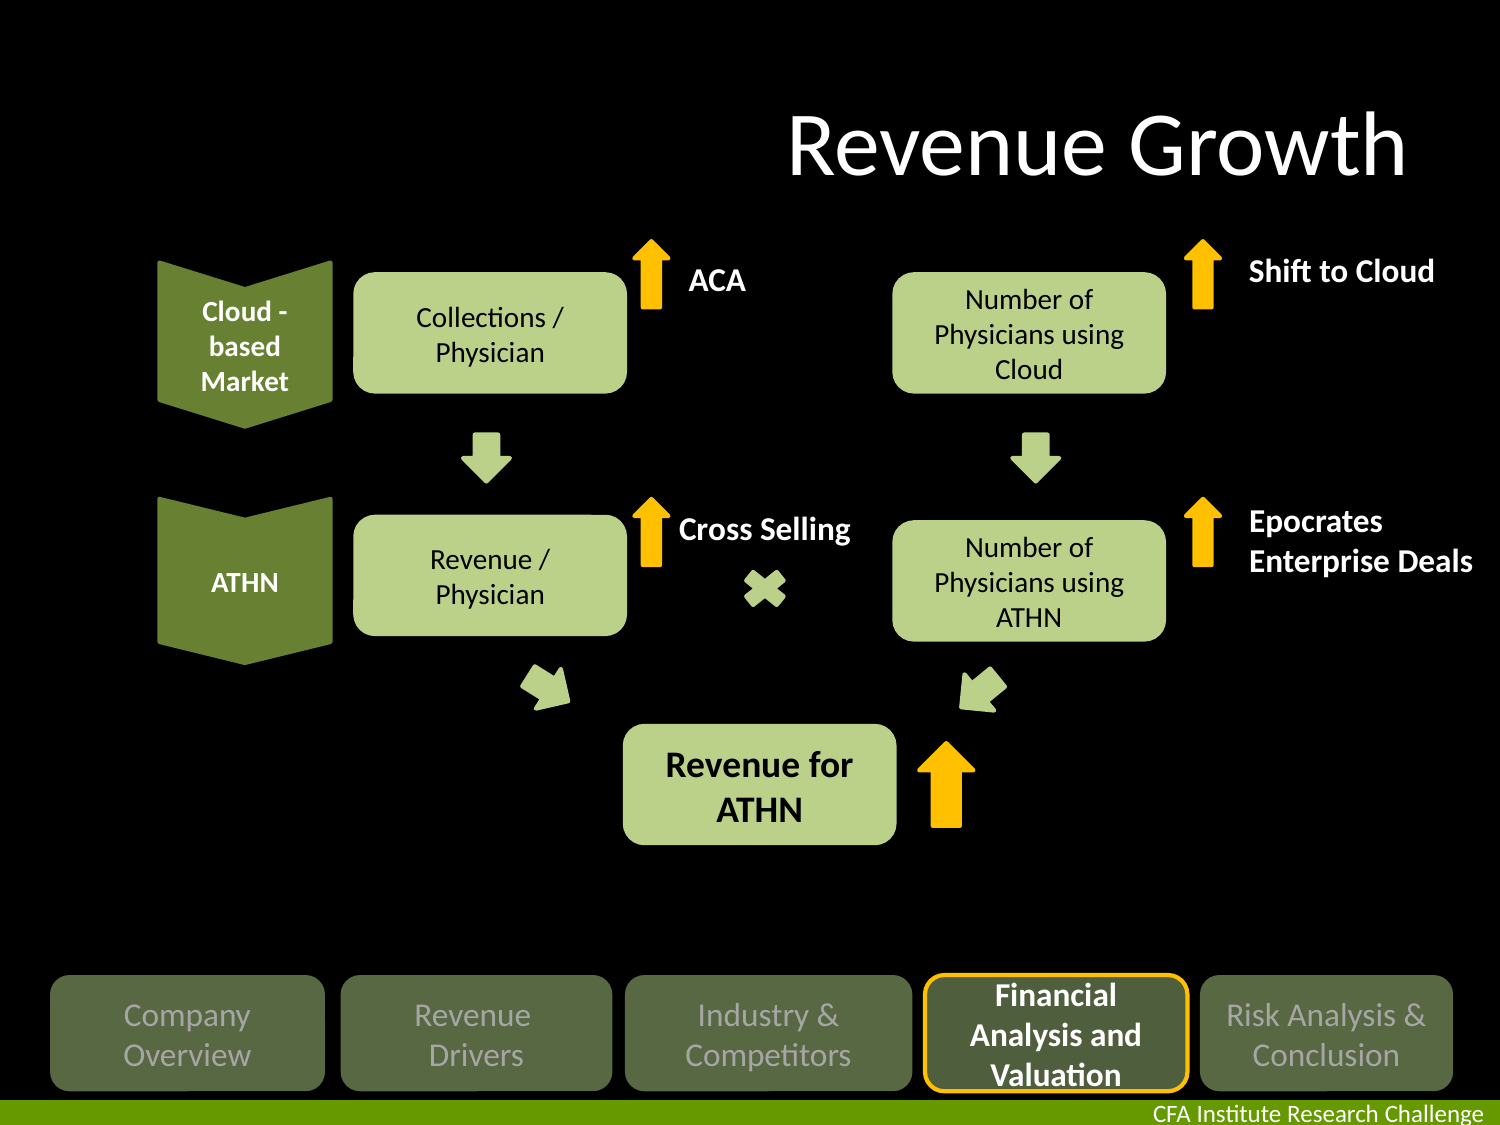

# Revenue Growth

Shift to Cloud
ACA
Cloud - based Market
Collections / Physician
Number of Physicians using Cloud

Epocrates
Enterprise Deals
ATHN

Cross Selling
Revenue / Physician
Number of Physicians using ATHN

Revenue for ATHN

Company Overview
Revenue
Drivers
Industry & Competitors
Financial Analysis and Valuation
Risk Analysis & Conclusion

CFA Institute Research Challenge